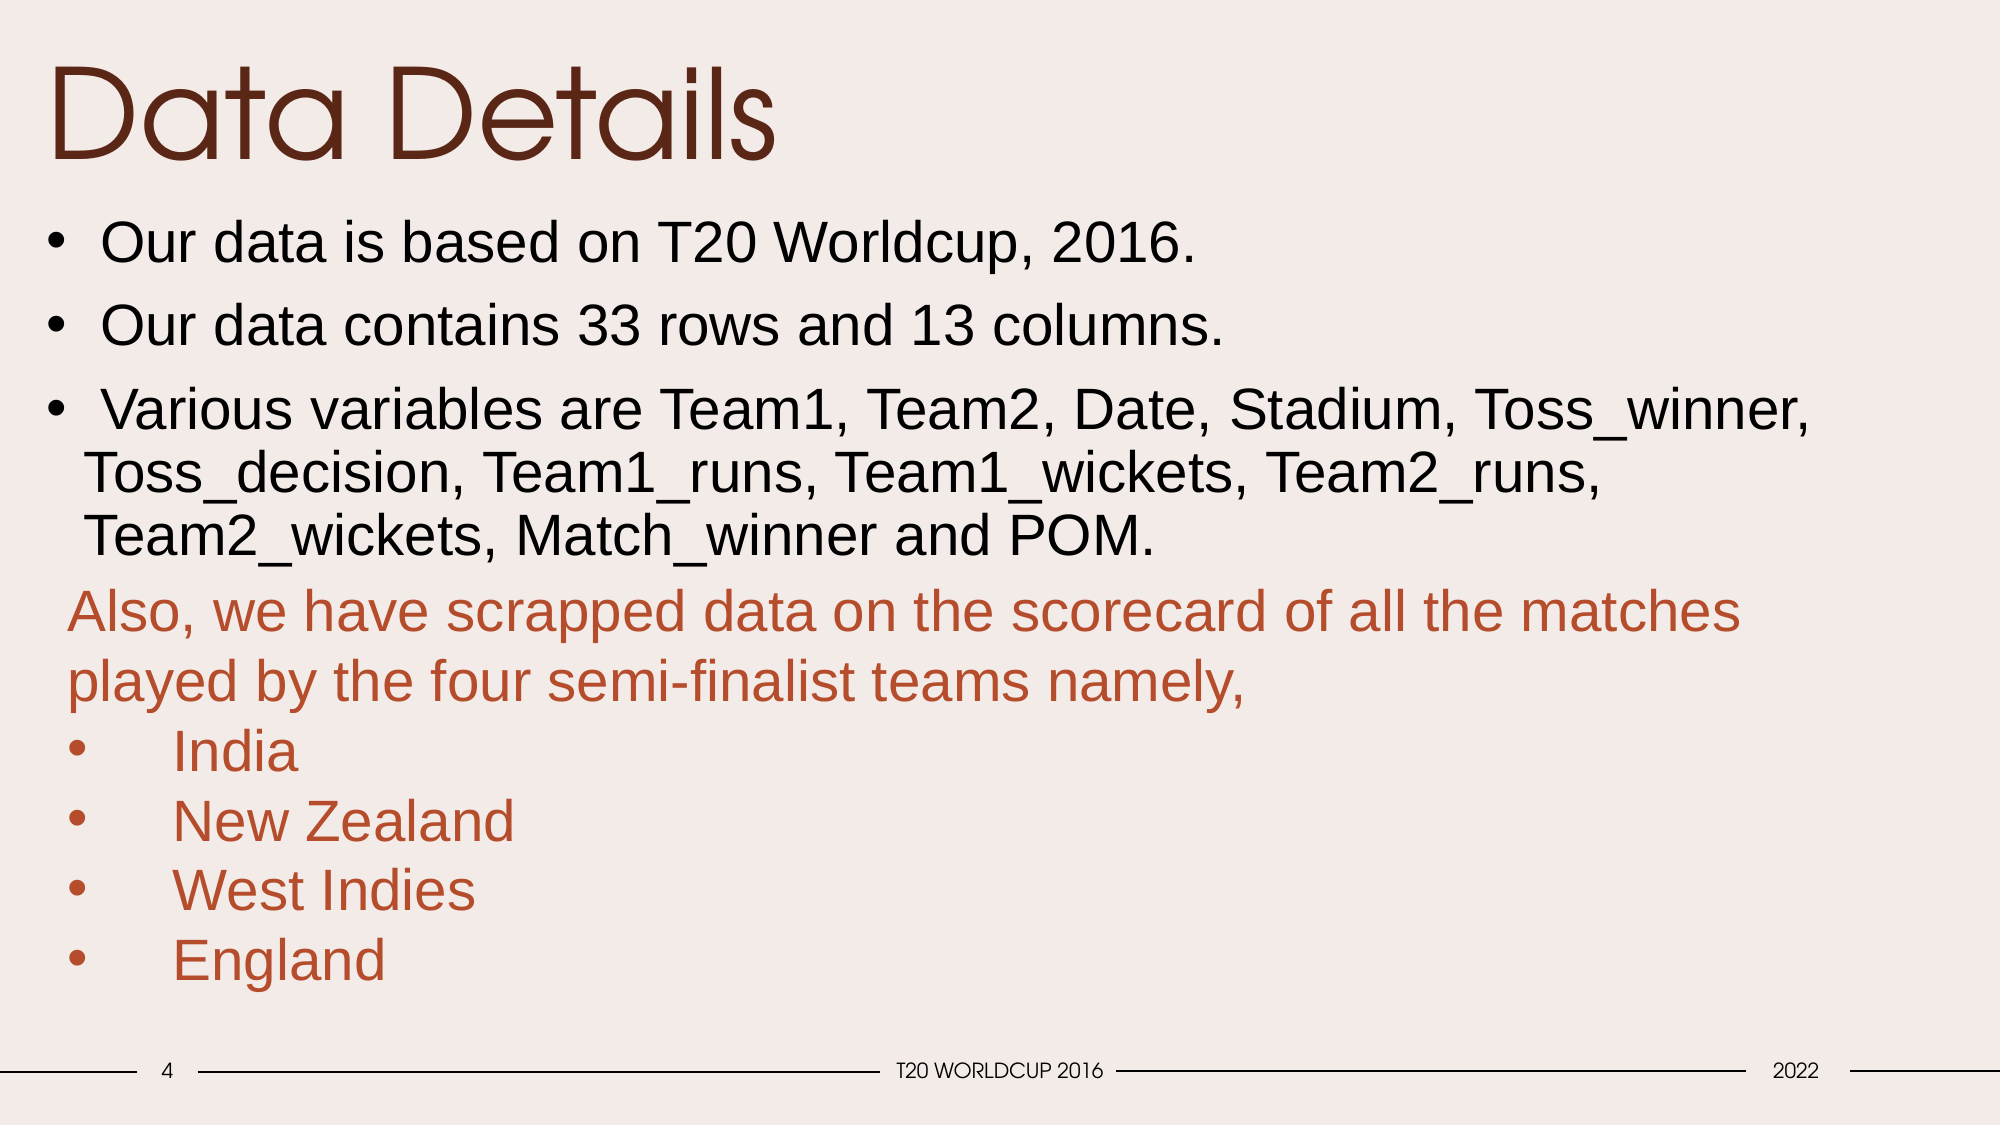

# Data Details
 Our data is based on T20 Worldcup, 2016.
 Our data contains 33 rows and 13 columns.
 Various variables are Team1, Team2, Date, Stadium, Toss_winner, Toss_decision, Team1_runs, Team1_wickets, Team2_runs, Team2_wickets, Match_winner and POM.

Also, we have scrapped data on the scorecard of all the matches played by the four semi-finalist teams namely,
   India
   New Zealand
   West Indies
   England

4
T20 WORLDCUP 2016
2022